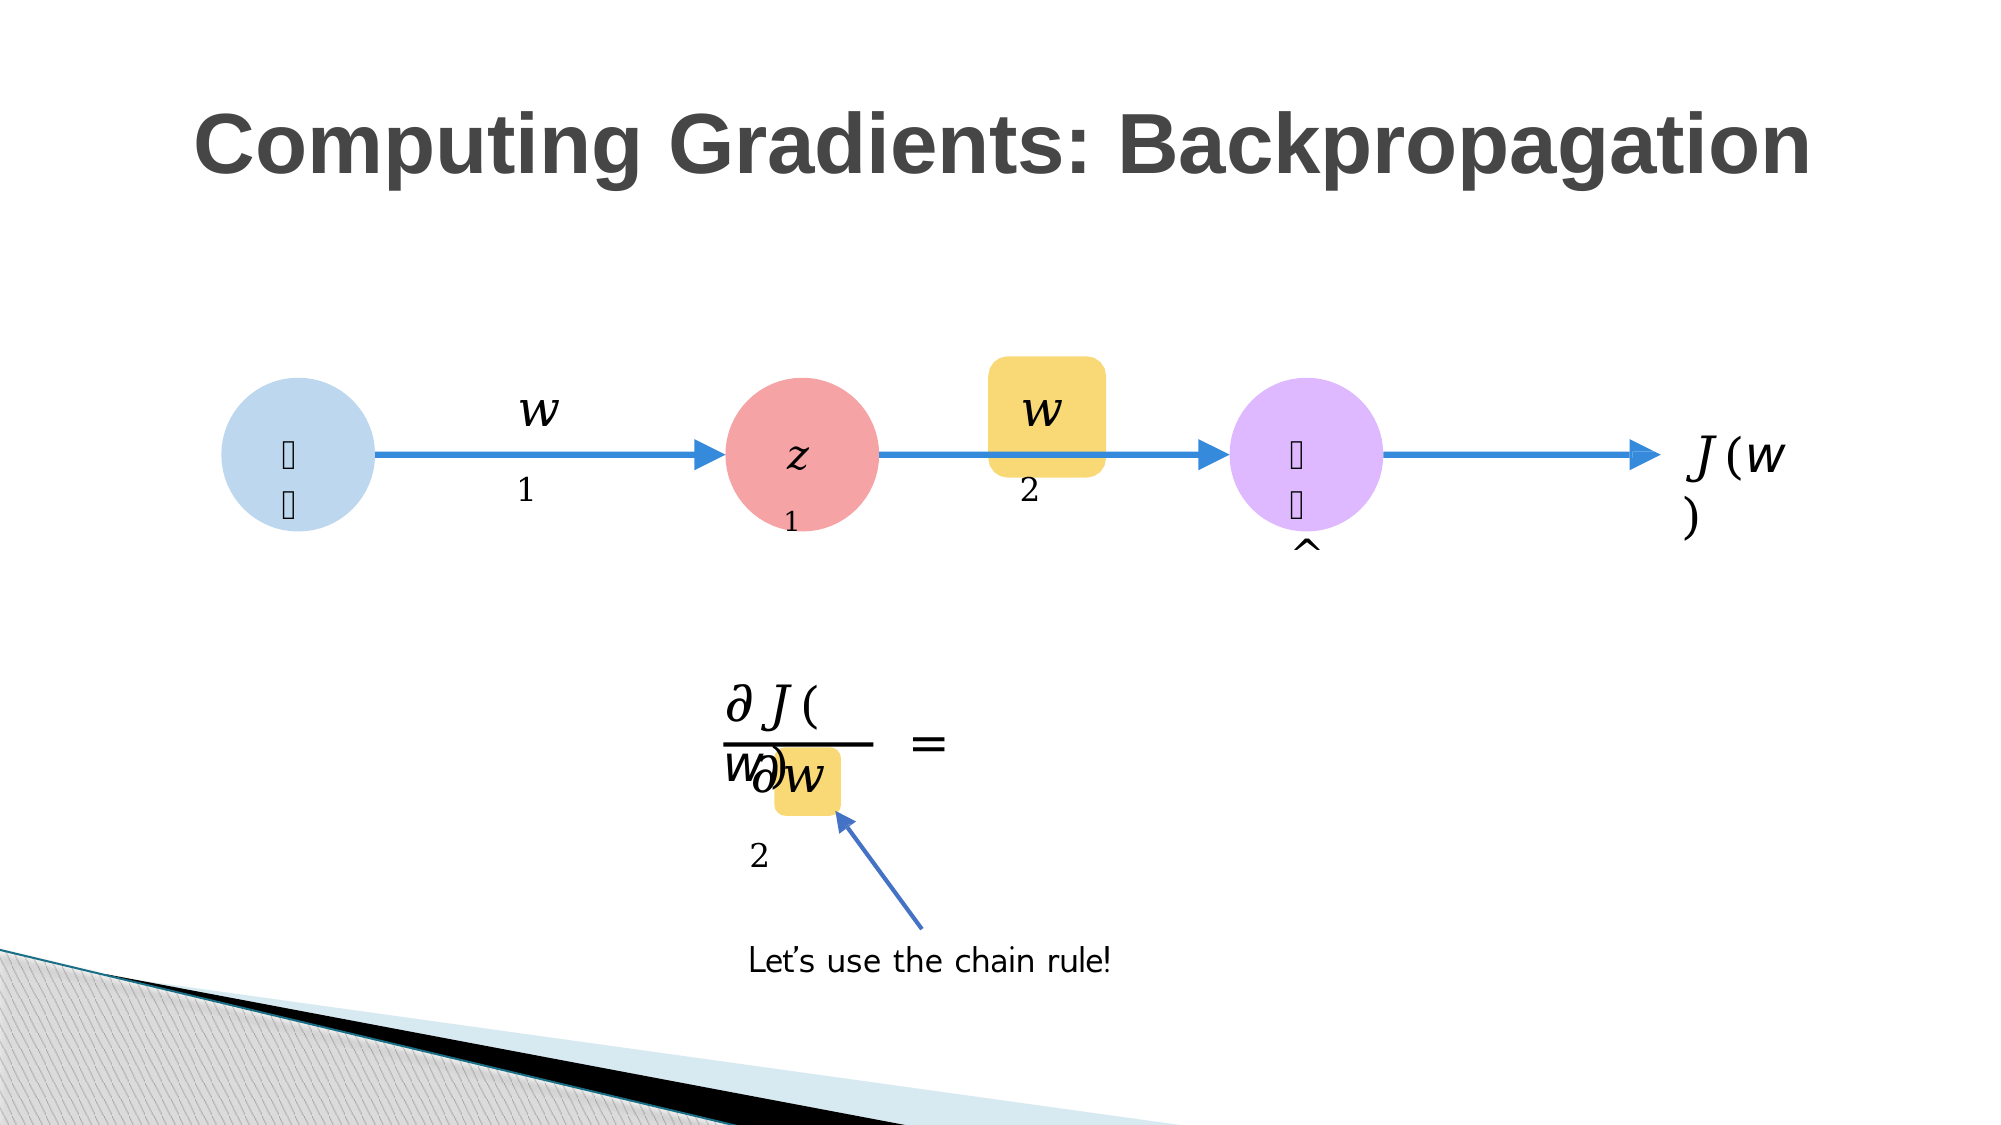

# Computing Gradients: Backpropagation

𝑤1
𝑤2

𝐽(𝘸)
𝑥
𝑧1
𝑦^

𝜕𝐽(𝘸)
=
𝜕𝑤2

Let’s use the chain rule!